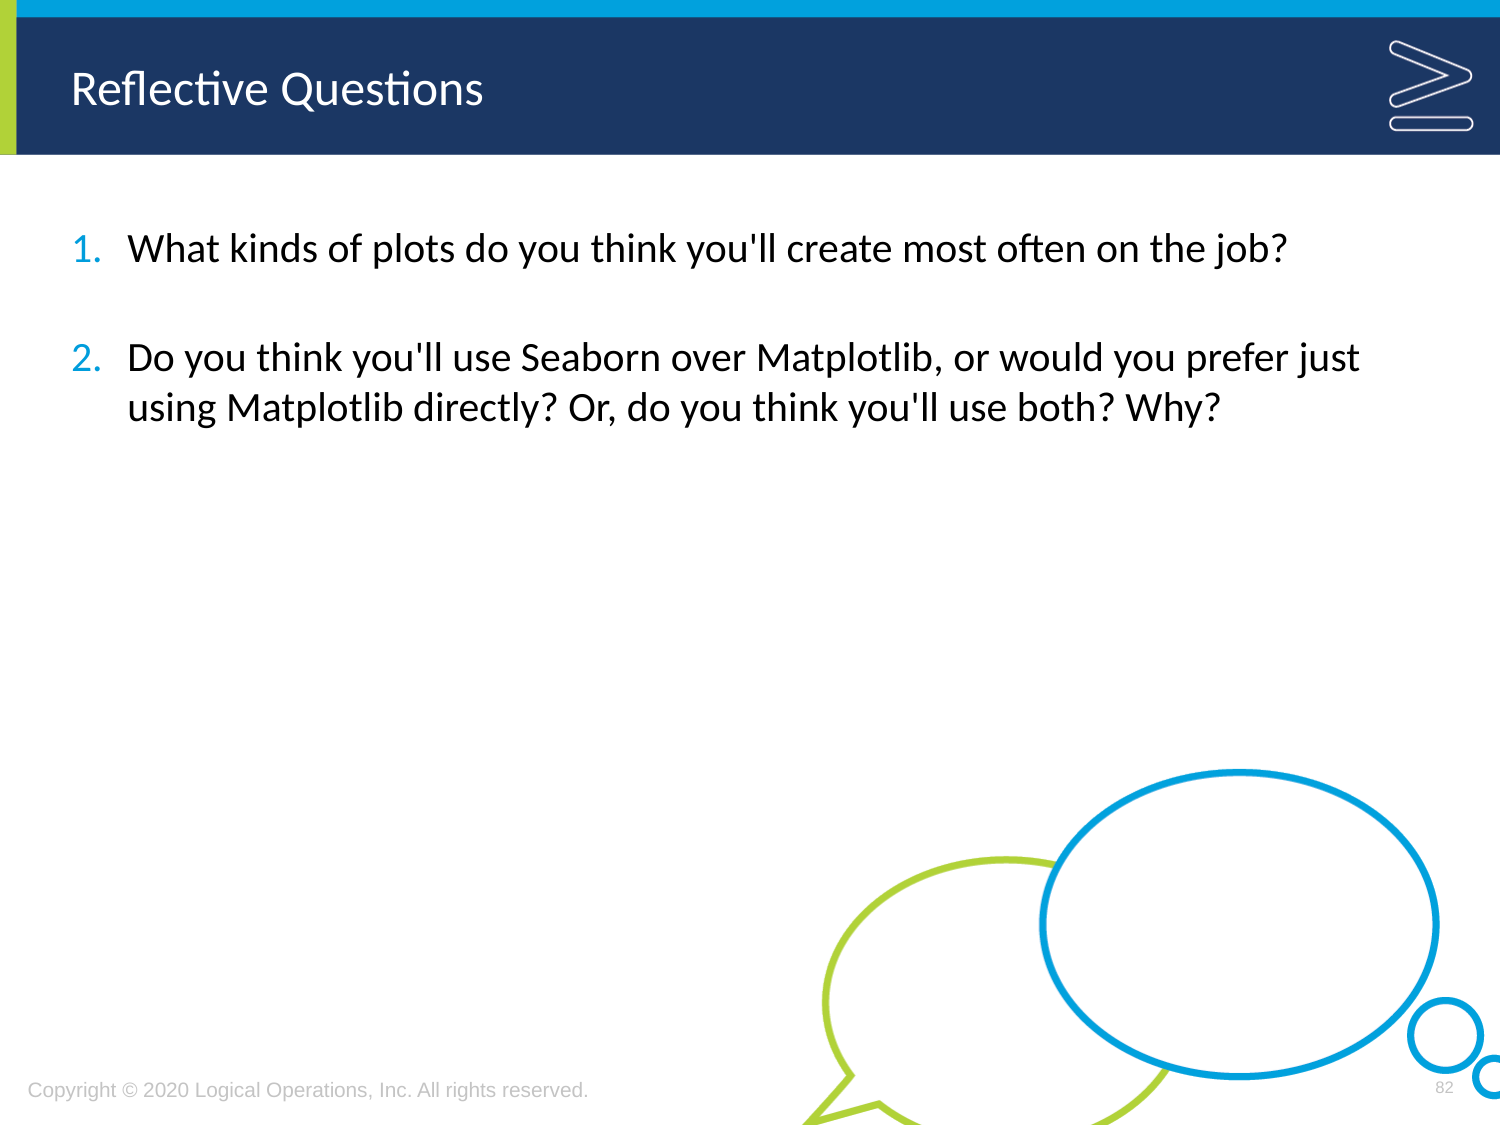

What kinds of plots do you think you'll create most often on the job?
Do you think you'll use Seaborn over Matplotlib, or would you prefer just using Matplotlib directly? Or, do you think you'll use both? Why?
82